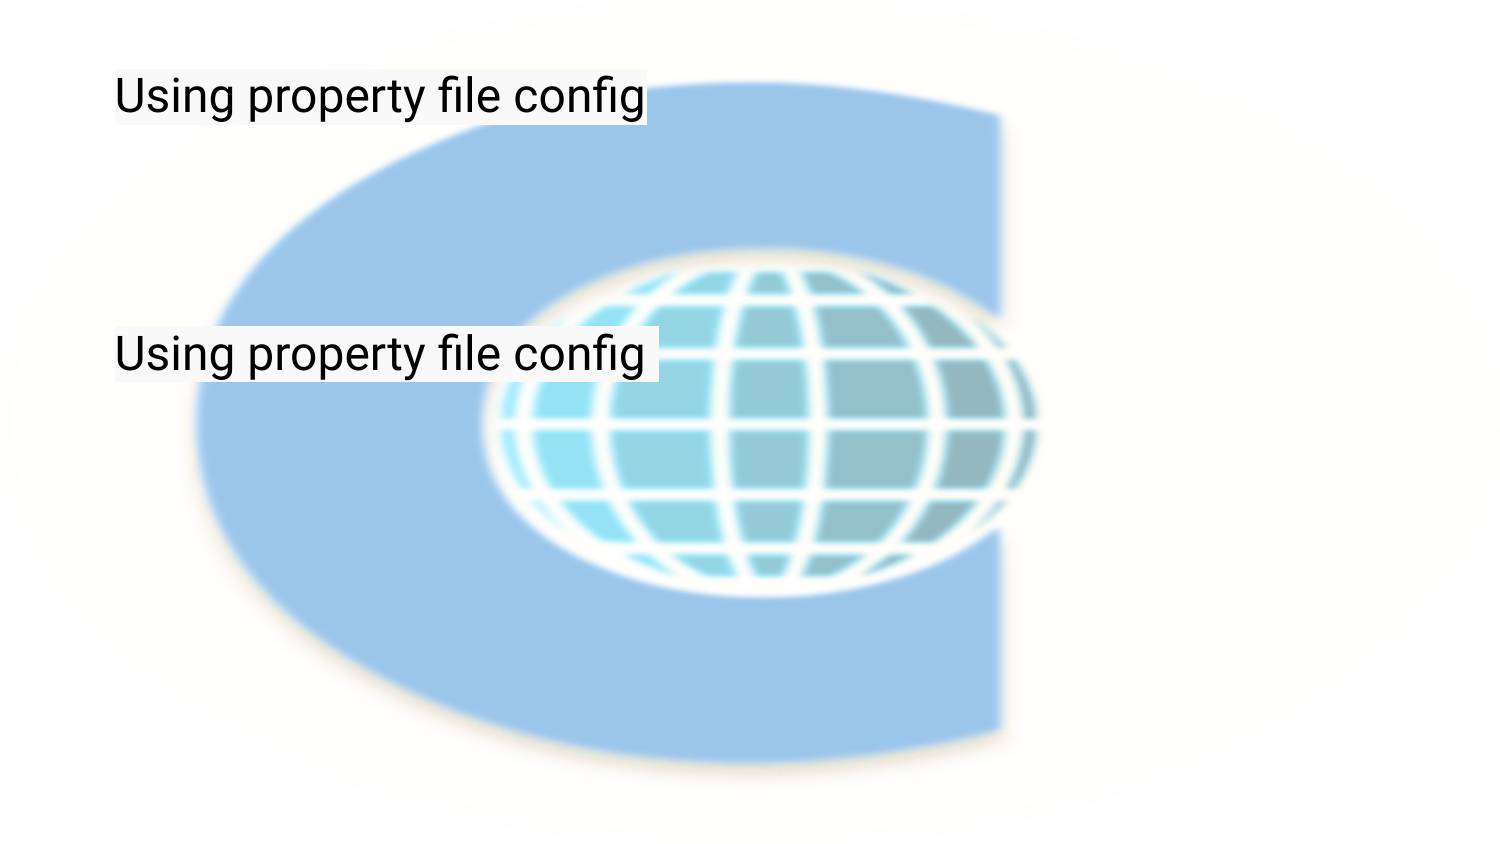

# Using property file config

Using property file config